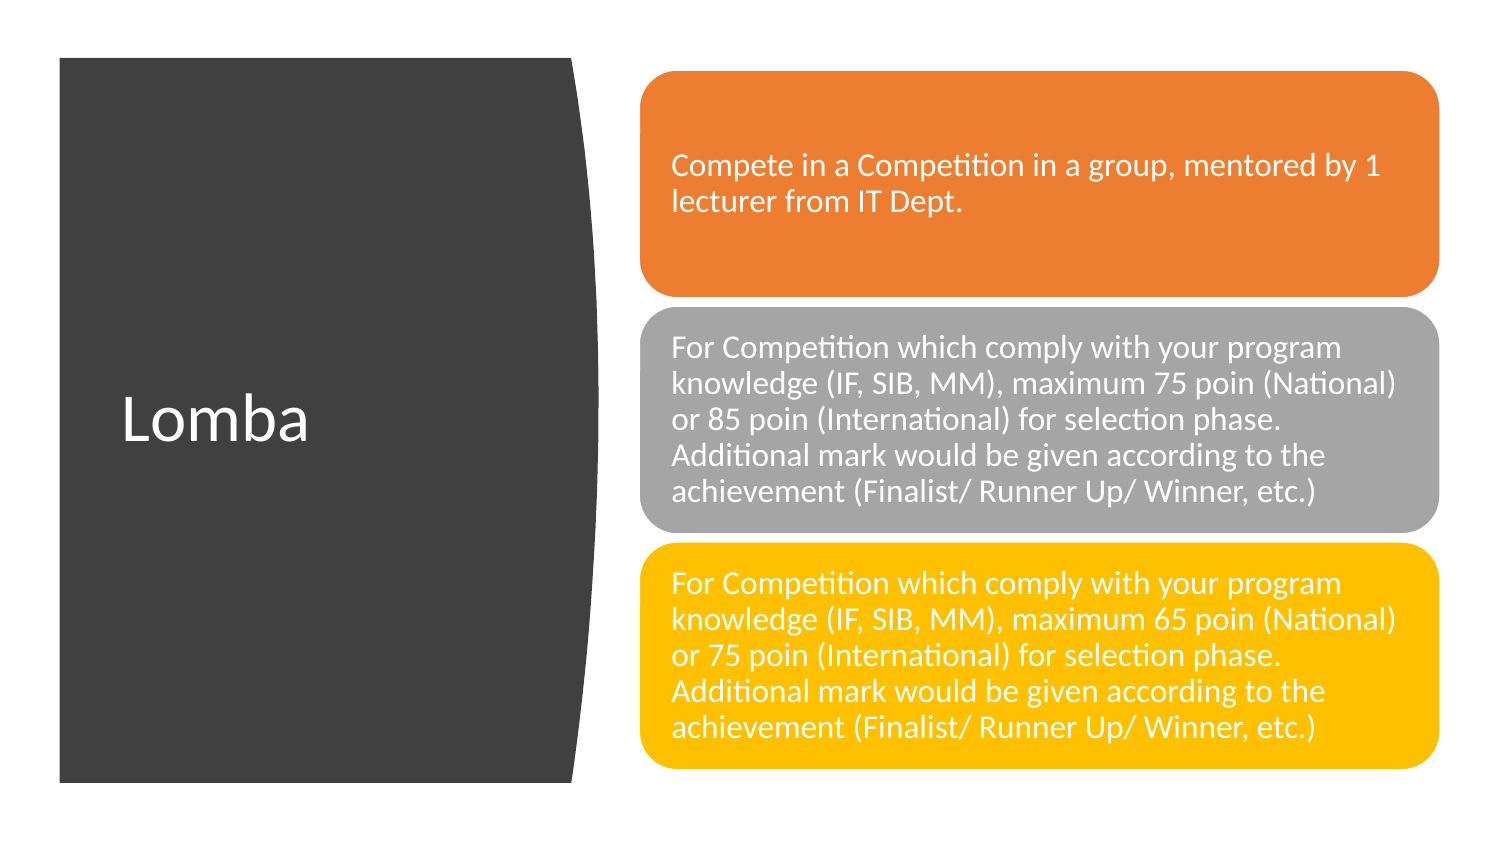

Compete in a Competition in a group, mentored by 1 lecturer from IT Dept.
For Competition which comply with your program knowledge (IF, SIB, MM), maximum 75 poin (National) or 85 poin (International) for selection phase. Additional mark would be given according to the achievement (Finalist/ Runner Up/ Winner, etc.)
For Competition which comply with your program knowledge (IF, SIB, MM), maximum 65 poin (National) or 75 poin (International) for selection phase. Additional mark would be given according to the achievement (Finalist/ Runner Up/ Winner, etc.)

# Lomba